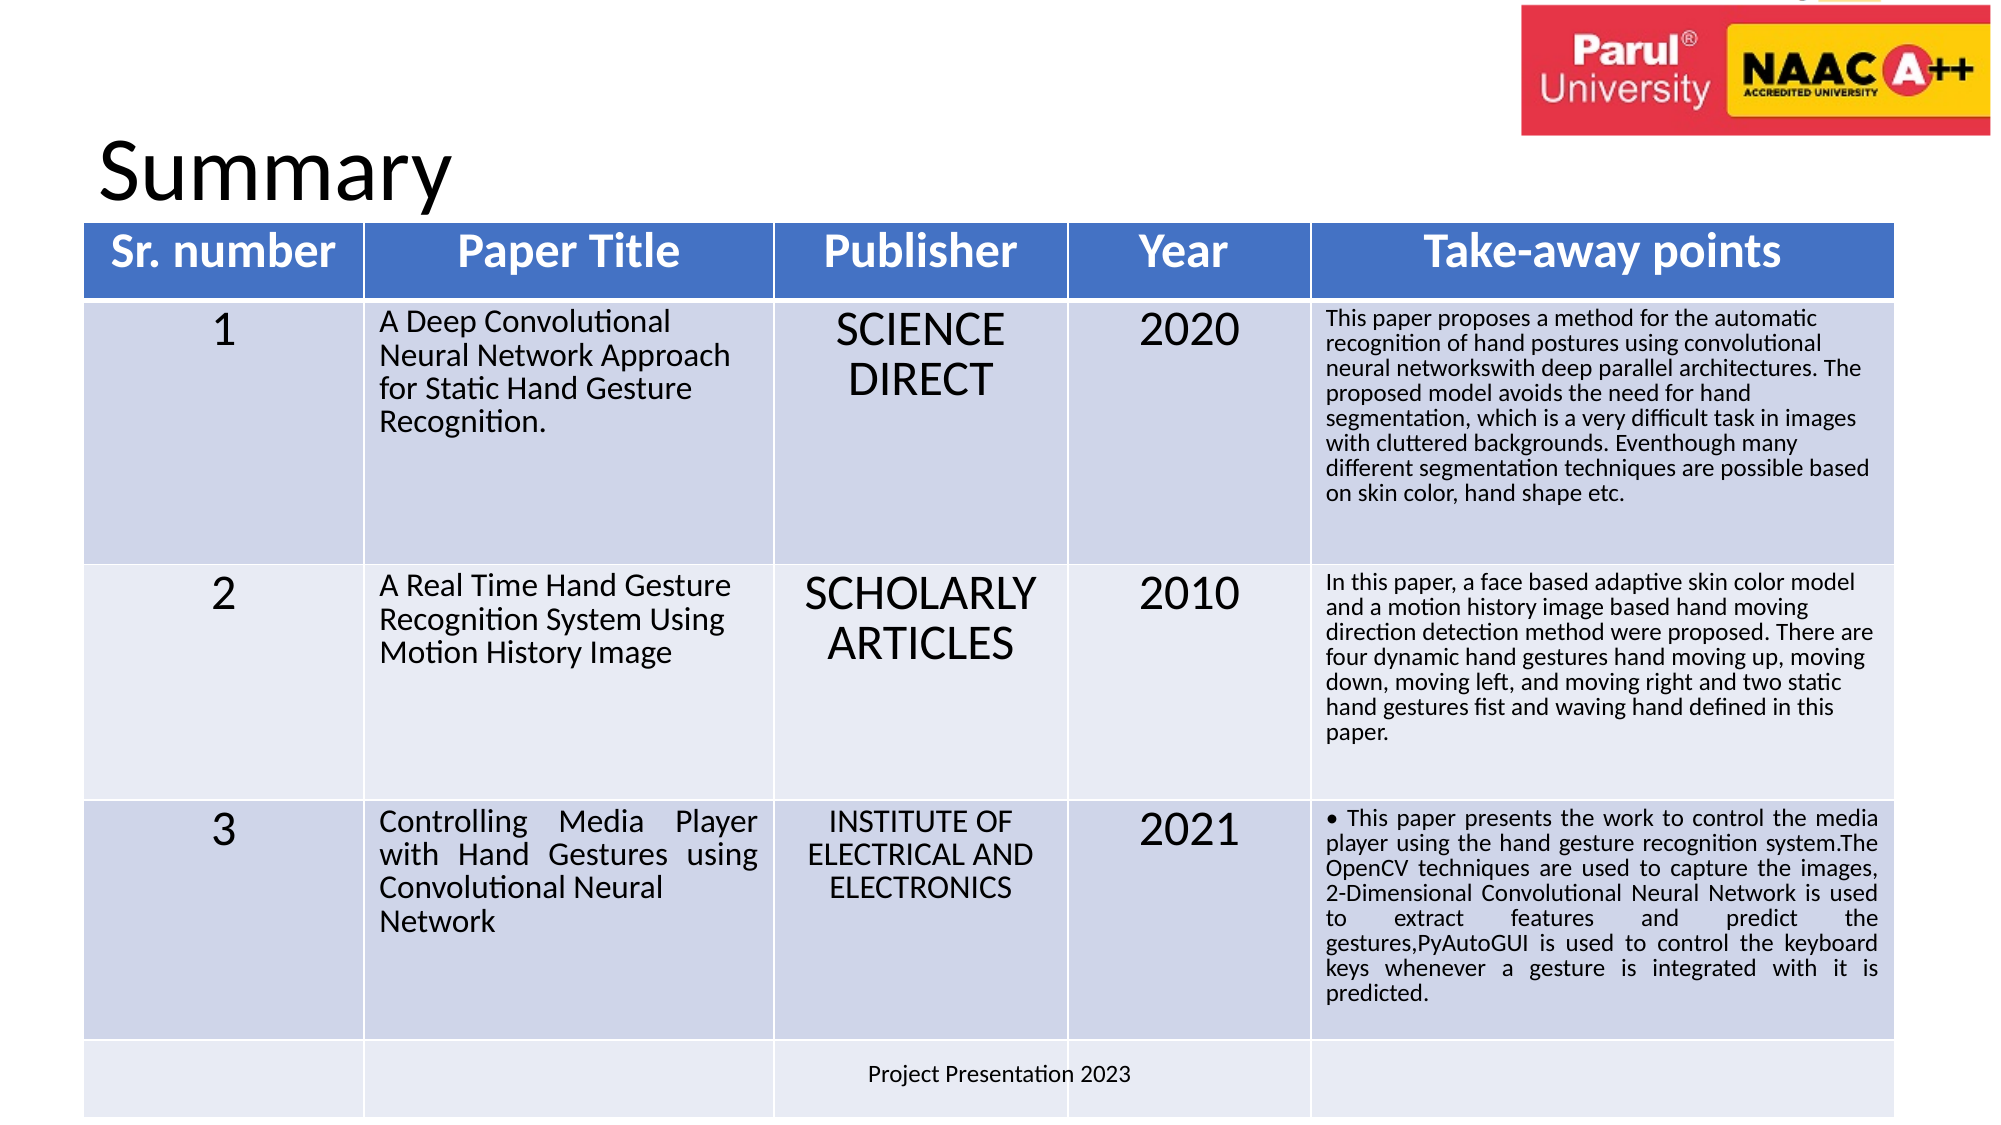

# Summary
| Sr. number | Paper Title | Publisher | Year | Take-away points |
| --- | --- | --- | --- | --- |
| 1 | A Deep Convolutional Neural Network Approach for Static Hand Gesture Recognition. | SCIENCE DIRECT | 2020 | This paper proposes a method for the automatic recognition of hand postures using convolutional neural networkswith deep parallel architectures. The proposed model avoids the need for hand segmentation, which is a very difficult task in images with cluttered backgrounds. Eventhough many different segmentation techniques are possible based on skin color, hand shape etc. |
| 2 | A Real Time Hand Gesture Recognition System Using Motion History Image | SCHOLARLY ARTICLES | 2010 | In this paper, a face based adaptive skin color model and a motion history image based hand moving direction detection method were proposed. There are four dynamic hand gestures hand moving up, moving down, moving left, and moving right and two static hand gestures fist and waving hand defined in this paper. |
| 3 | Controlling Media Player with Hand Gestures using Convolutional Neural Network | INSTITUTE OF ELECTRICAL AND ELECTRONICS | 2021 | • This paper presents the work to control the media player using the hand gesture recognition system.The OpenCV techniques are used to capture the images, 2-Dimensional Convolutional Neural Network is used to extract features and predict the gestures,PyAutoGUI is used to control the keyboard keys whenever a gesture is integrated with it is predicted. |
|  |  |  |  |  |

Project Presentation 2023
5